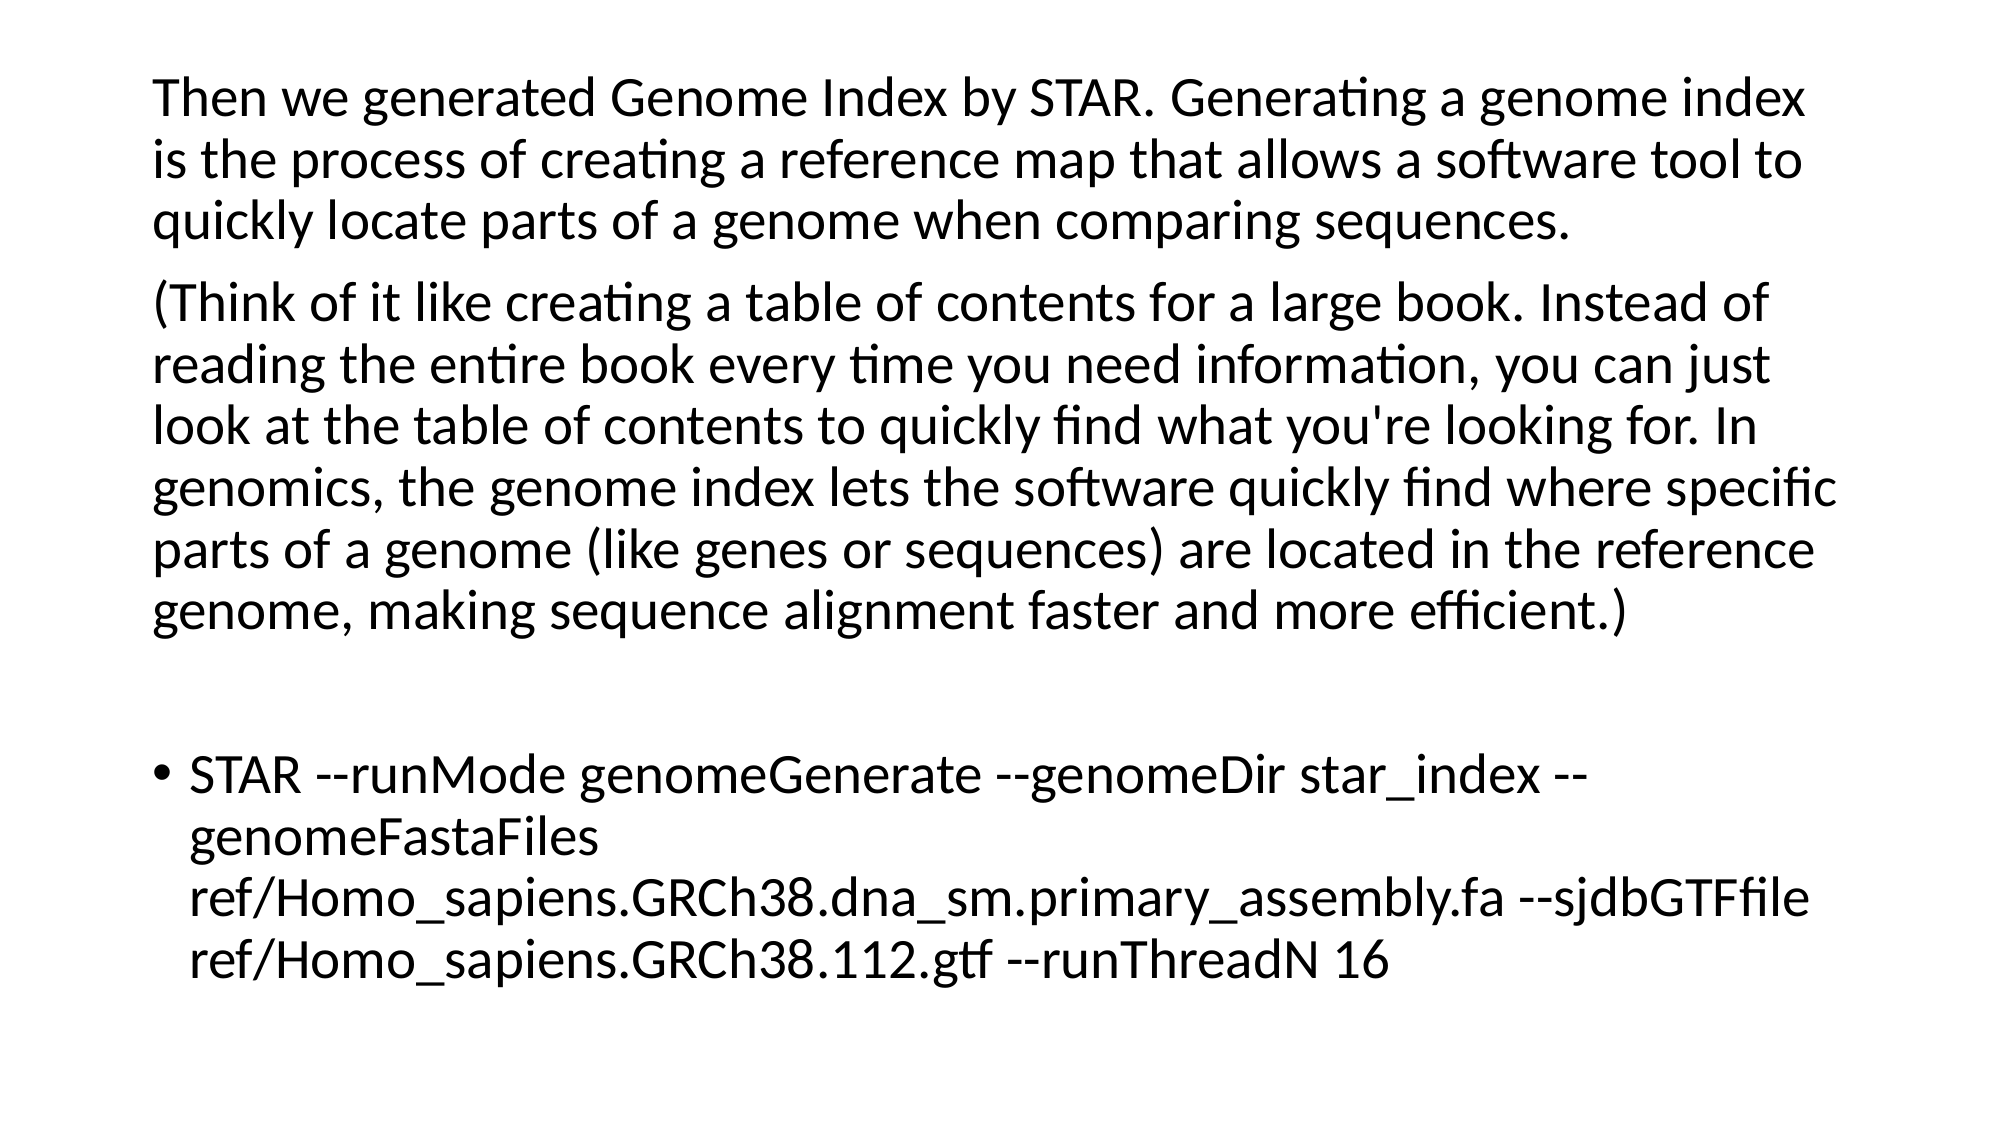

#
Then we generated Genome Index by STAR. Generating a genome index is the process of creating a reference map that allows a software tool to quickly locate parts of a genome when comparing sequences.
(Think of it like creating a table of contents for a large book. Instead of reading the entire book every time you need information, you can just look at the table of contents to quickly find what you're looking for. In genomics, the genome index lets the software quickly find where specific parts of a genome (like genes or sequences) are located in the reference genome, making sequence alignment faster and more efficient.)

STAR --runMode genomeGenerate --genomeDir star_index --genomeFastaFiles ref/Homo_sapiens.GRCh38.dna_sm.primary_assembly.fa --sjdbGTFfile ref/Homo_sapiens.GRCh38.112.gtf --runThreadN 16